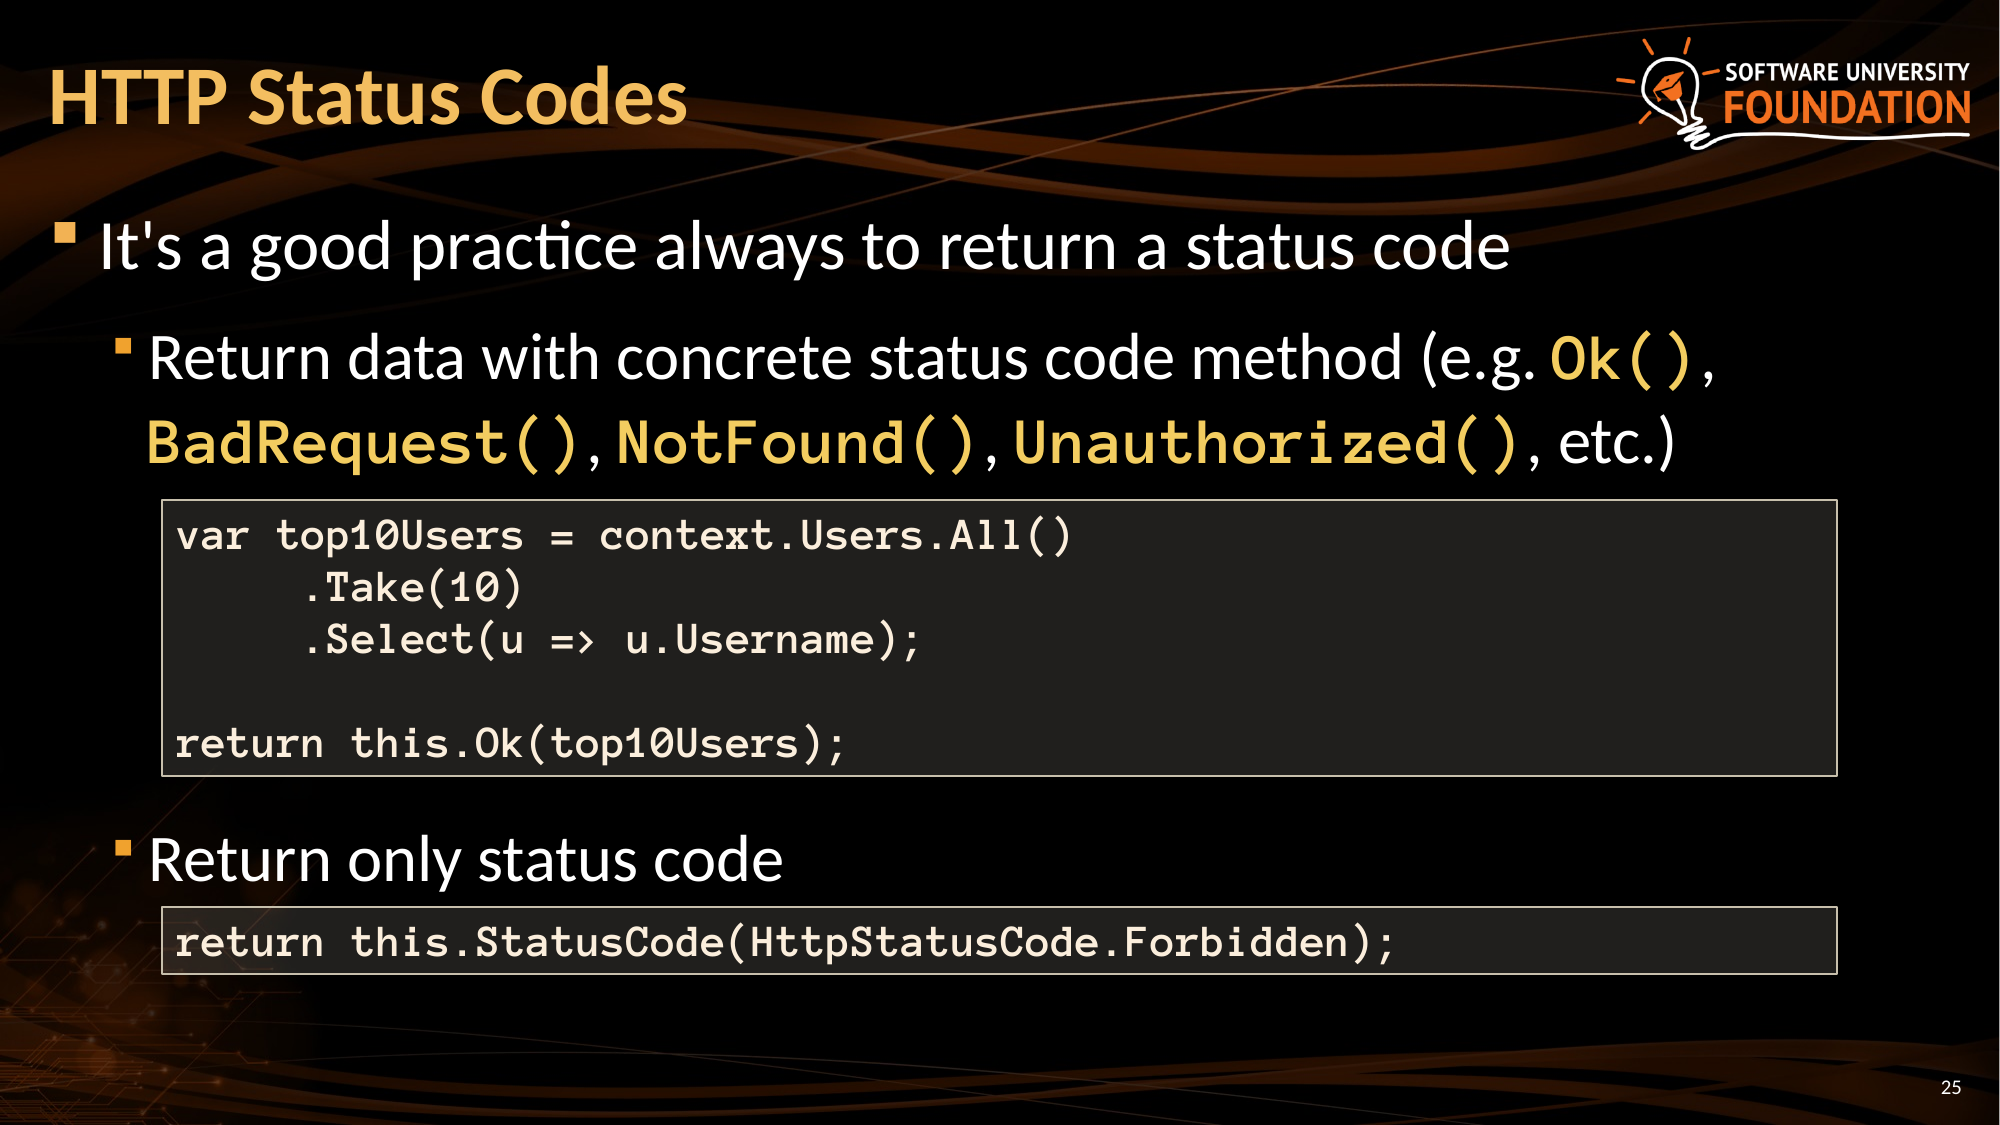

# HTTP Status Codes
It's a good practice always to return a status code
Return data with concrete status code method (e.g. Ok(), BadRequest(), NotFound(), Unauthorized(), etc.)

Return only status code

var top10Users = context.Users.All()
     .Take(10)
     .Select(u => u.Username);

return this.Ok(top10Users);
return this.StatusCode(HttpStatusCode.Forbidden);
25